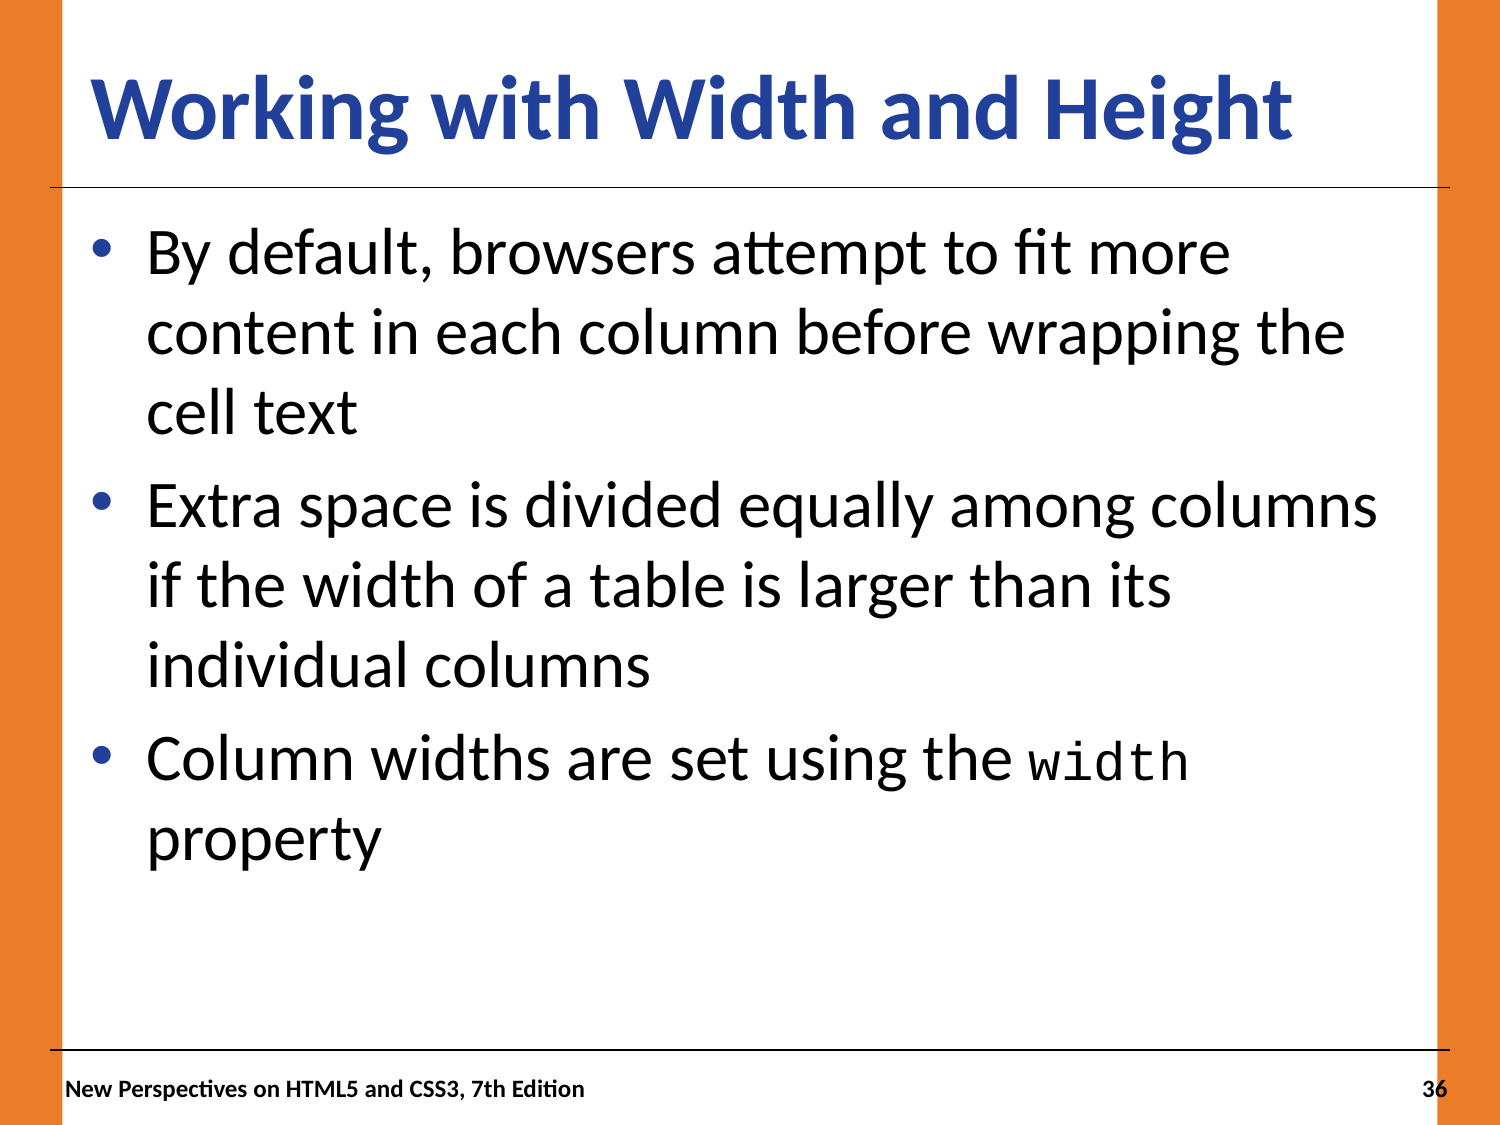

Working with Width and Height
By default, browsers attempt to fit more content in each column before wrapping the cell text
Extra space is divided equally among columns if the width of a table is larger than its individual columns
Column widths are set using the width property

New Perspectives on HTML5 and CSS3, 7th Edition
36